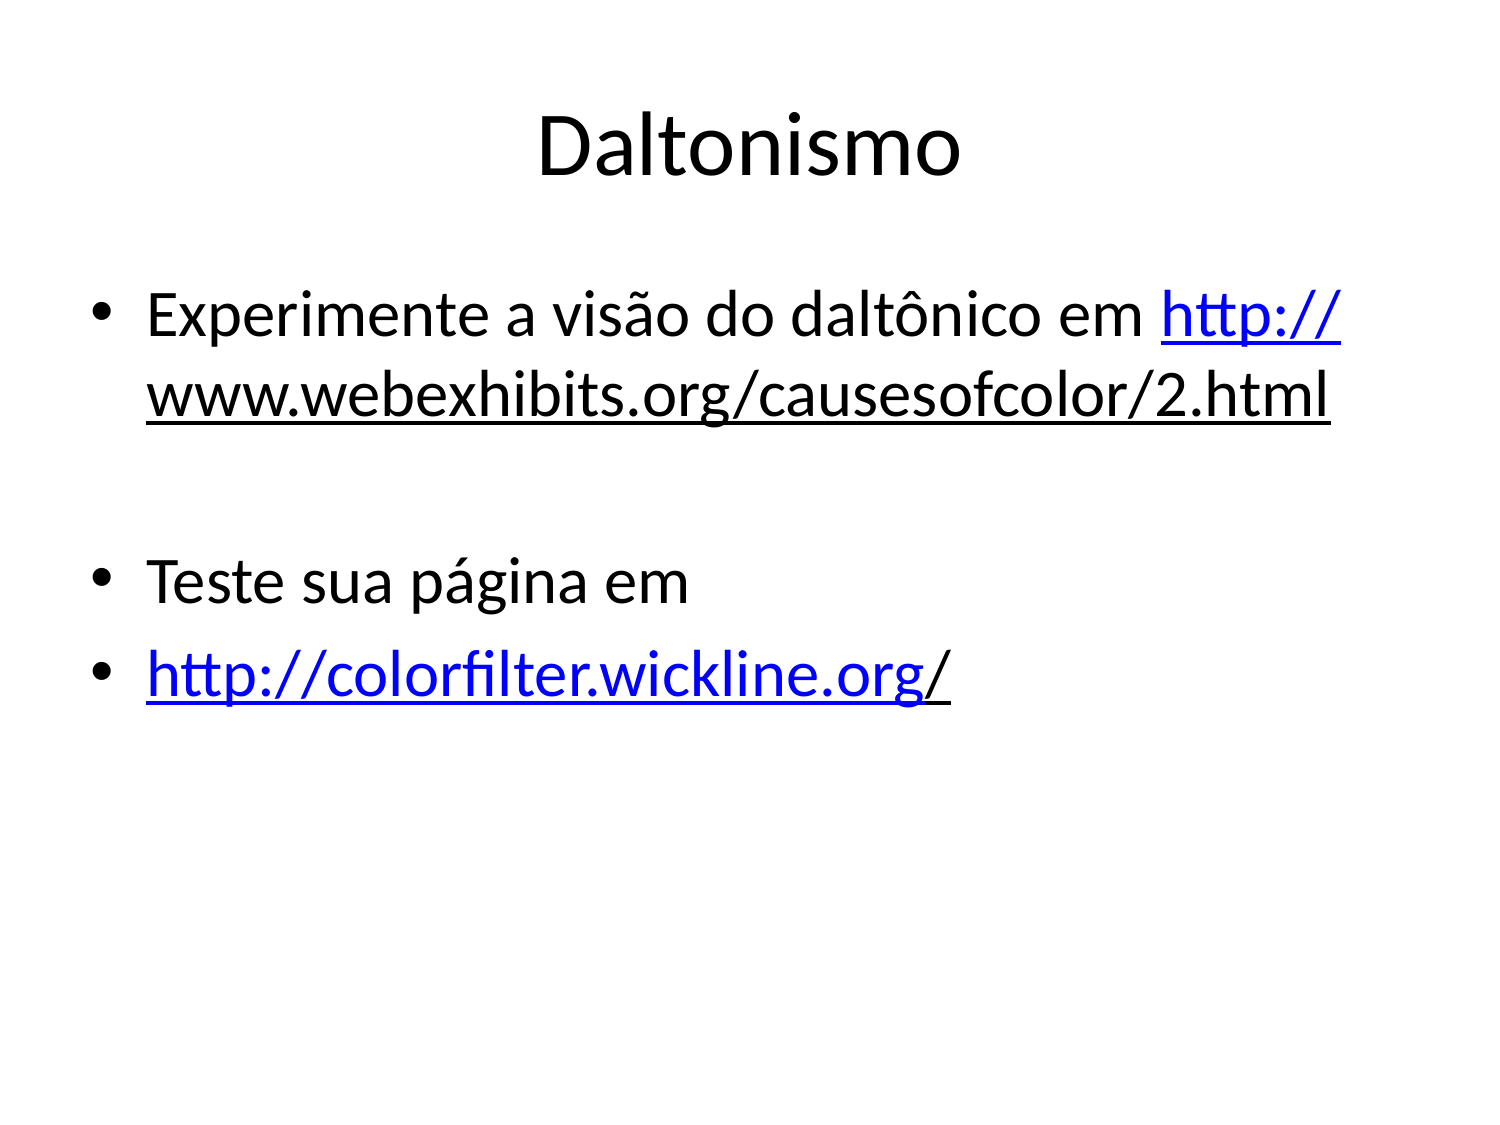

# Daltonismo
Experimente a visão do daltônico em http://www.webexhibits.org/causesofcolor/2.html

Teste sua página em
http://colorfilter.wickline.org/